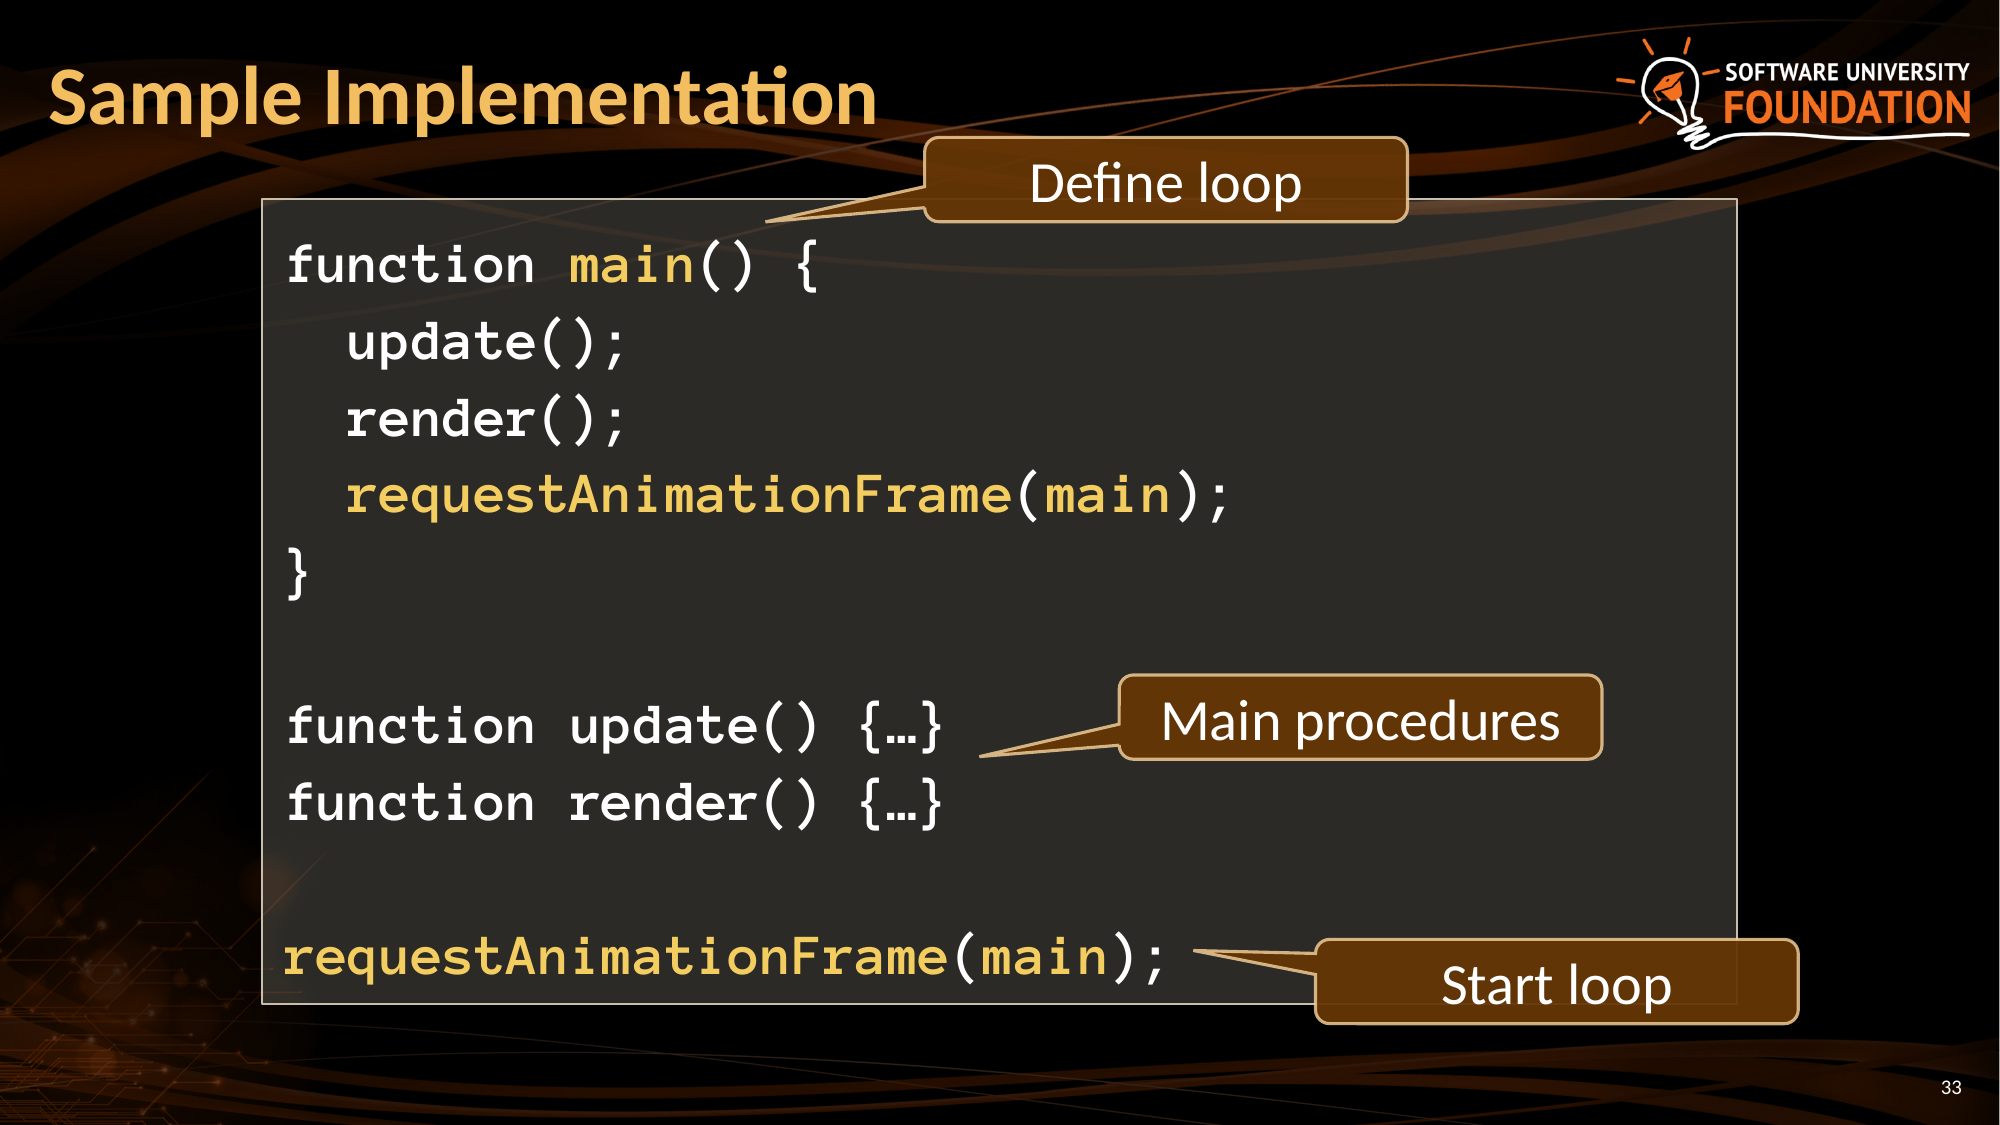

# Sample Implementation
Define loop
function main() {
  update();
  render();
  requestAnimationFrame(main);
}

function update() {…}
function render() {…}

requestAnimationFrame(main);
Main procedures
Start loop
33